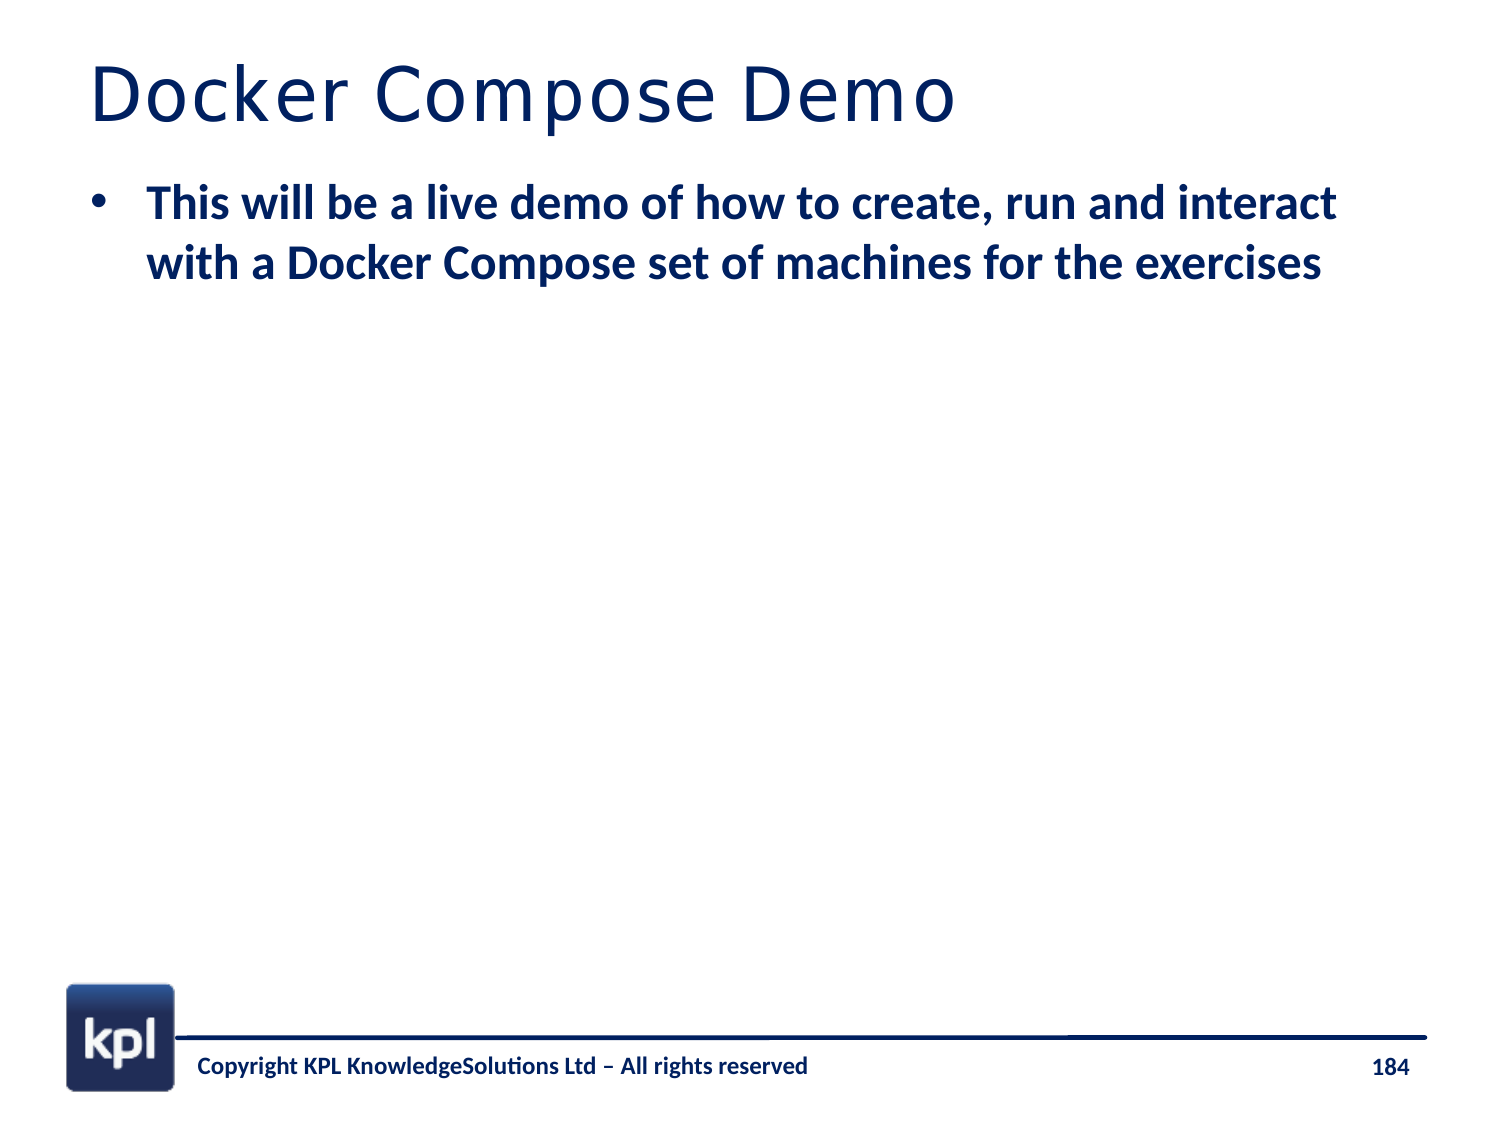

# Docker Compose Demo
This will be a live demo of how to create, run and interact with a Docker Compose set of machines for the exercises
Copyright KPL KnowledgeSolutions Ltd – All rights reserved
184